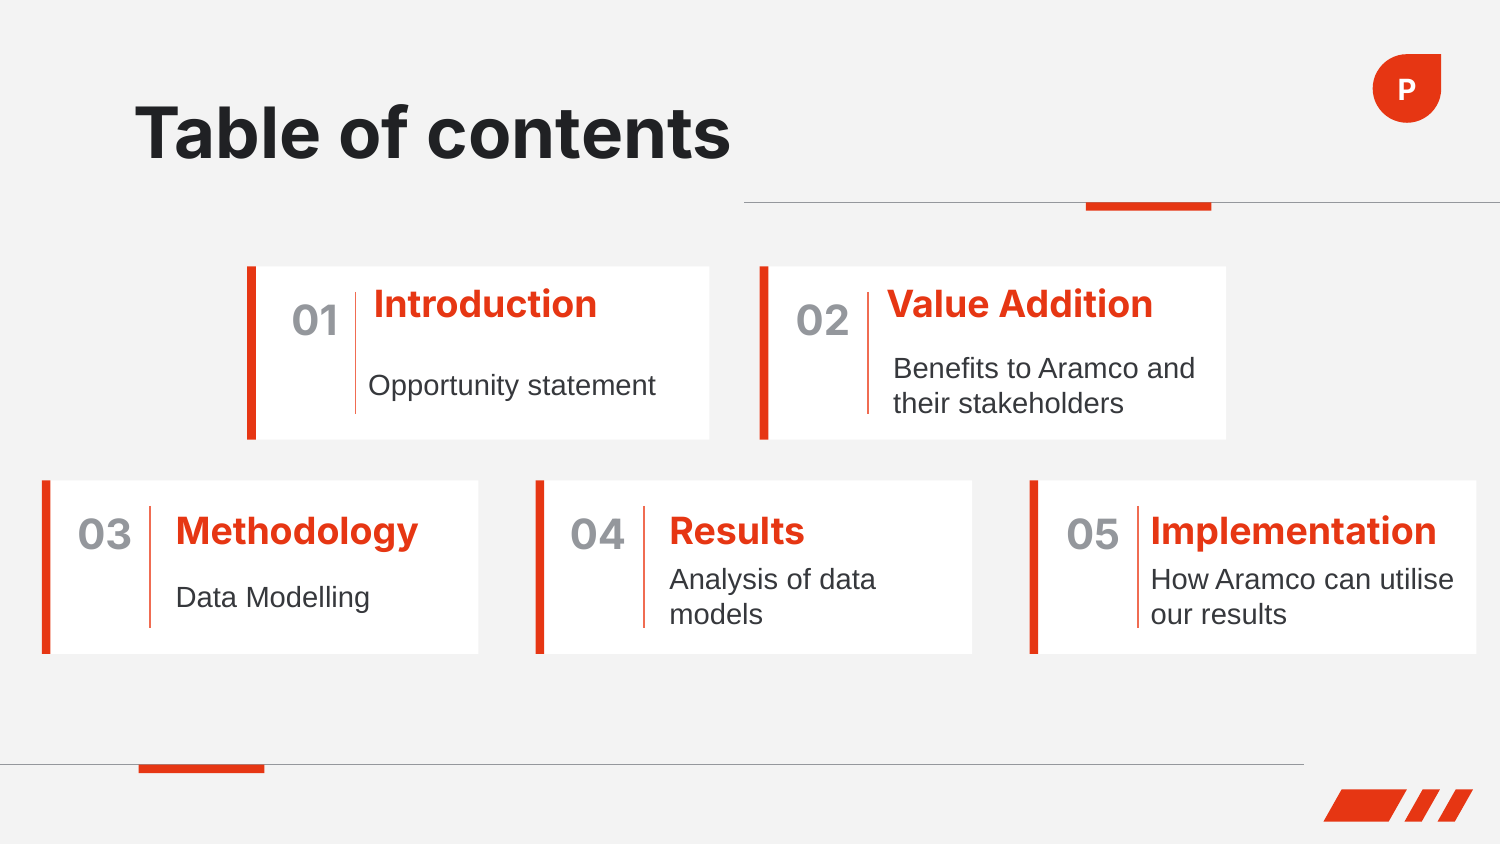

P
# Table of contents

Value Addition
Introduction

01
02

Opportunity statement

Benefits to Aramco and their stakeholders

Results
Methodology
Implementation
04
03
05
Analysis of data models
Data Modelling
How Aramco can utilise our results